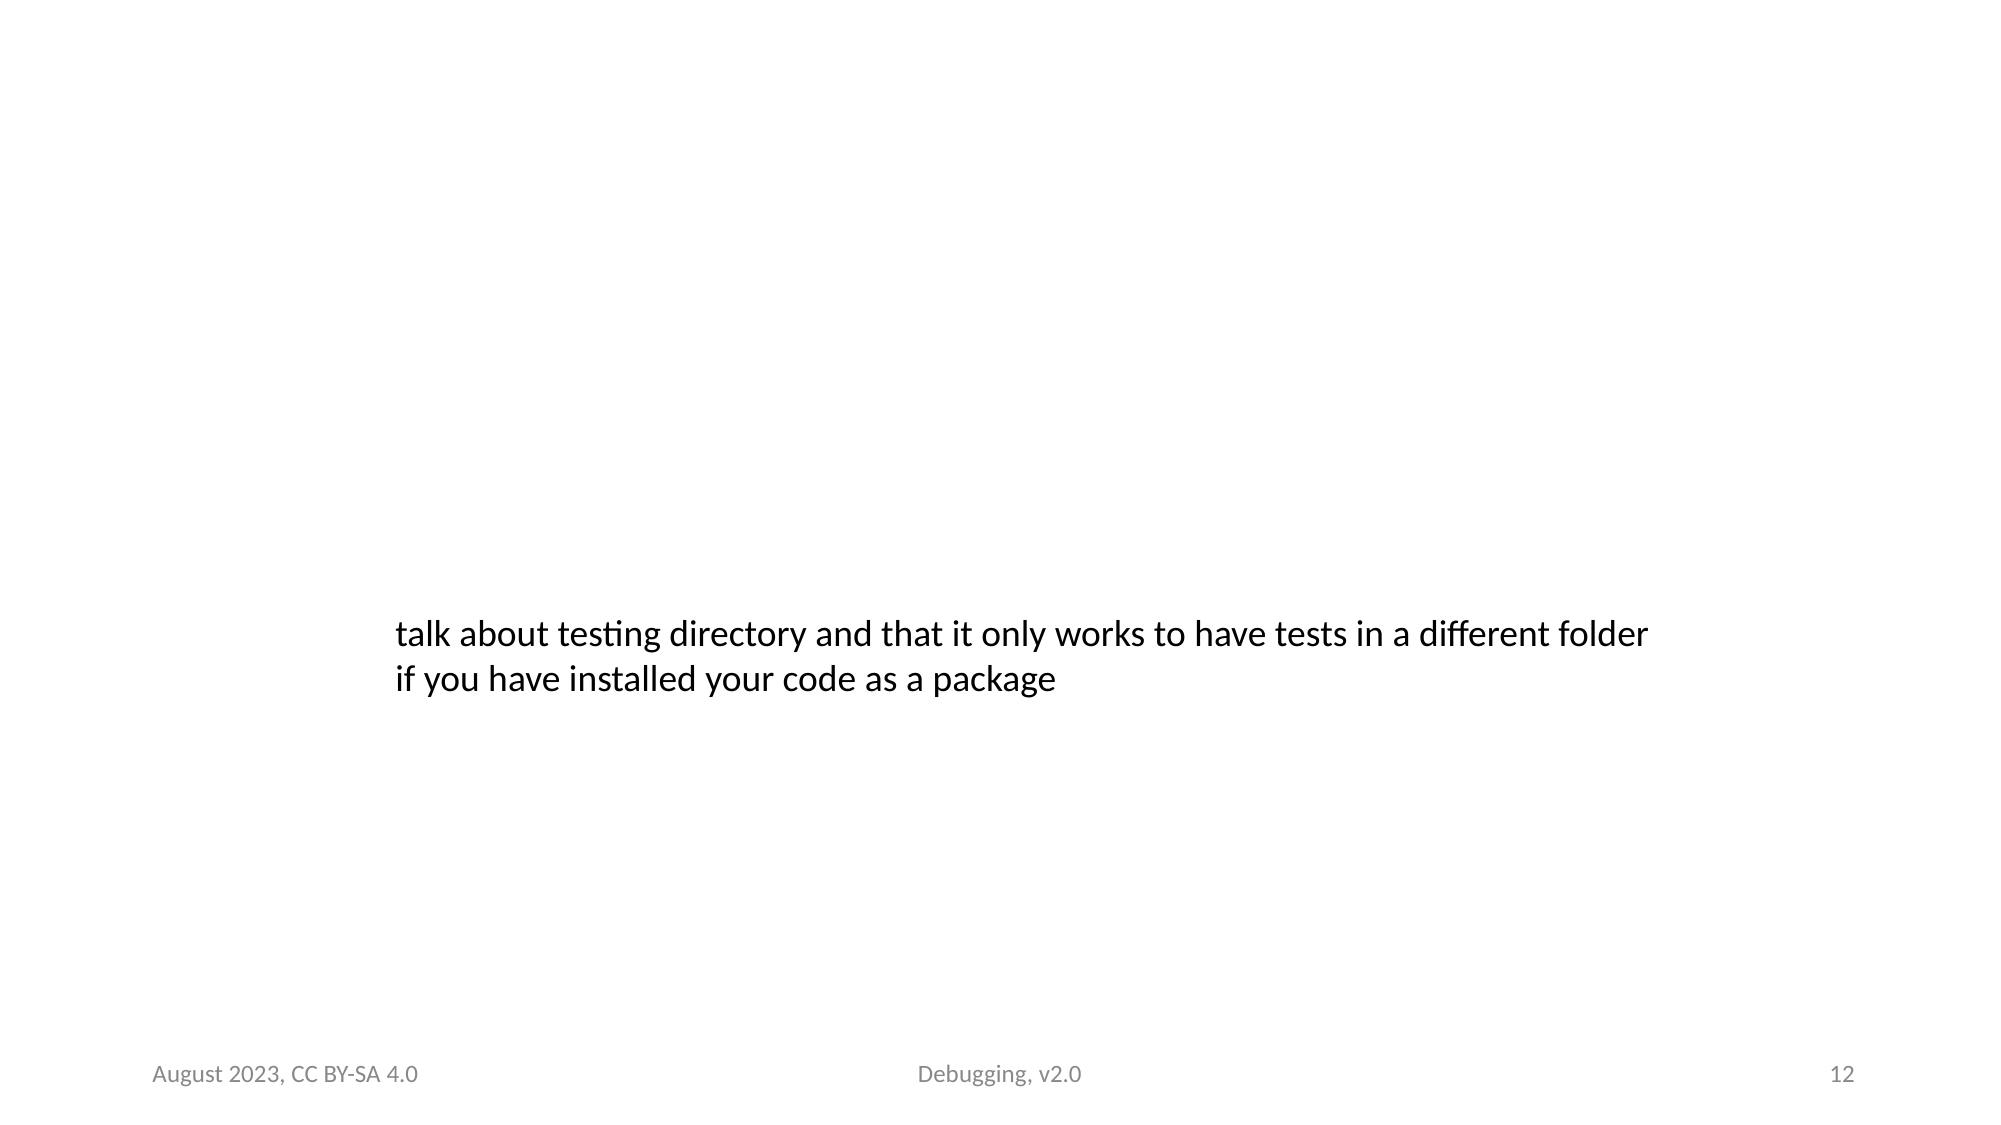

talk about testing directory and that it only works to have tests in a different folder
if you have installed your code as a package
August 2023, CC BY-SA 4.0
Debugging, v2.0
12